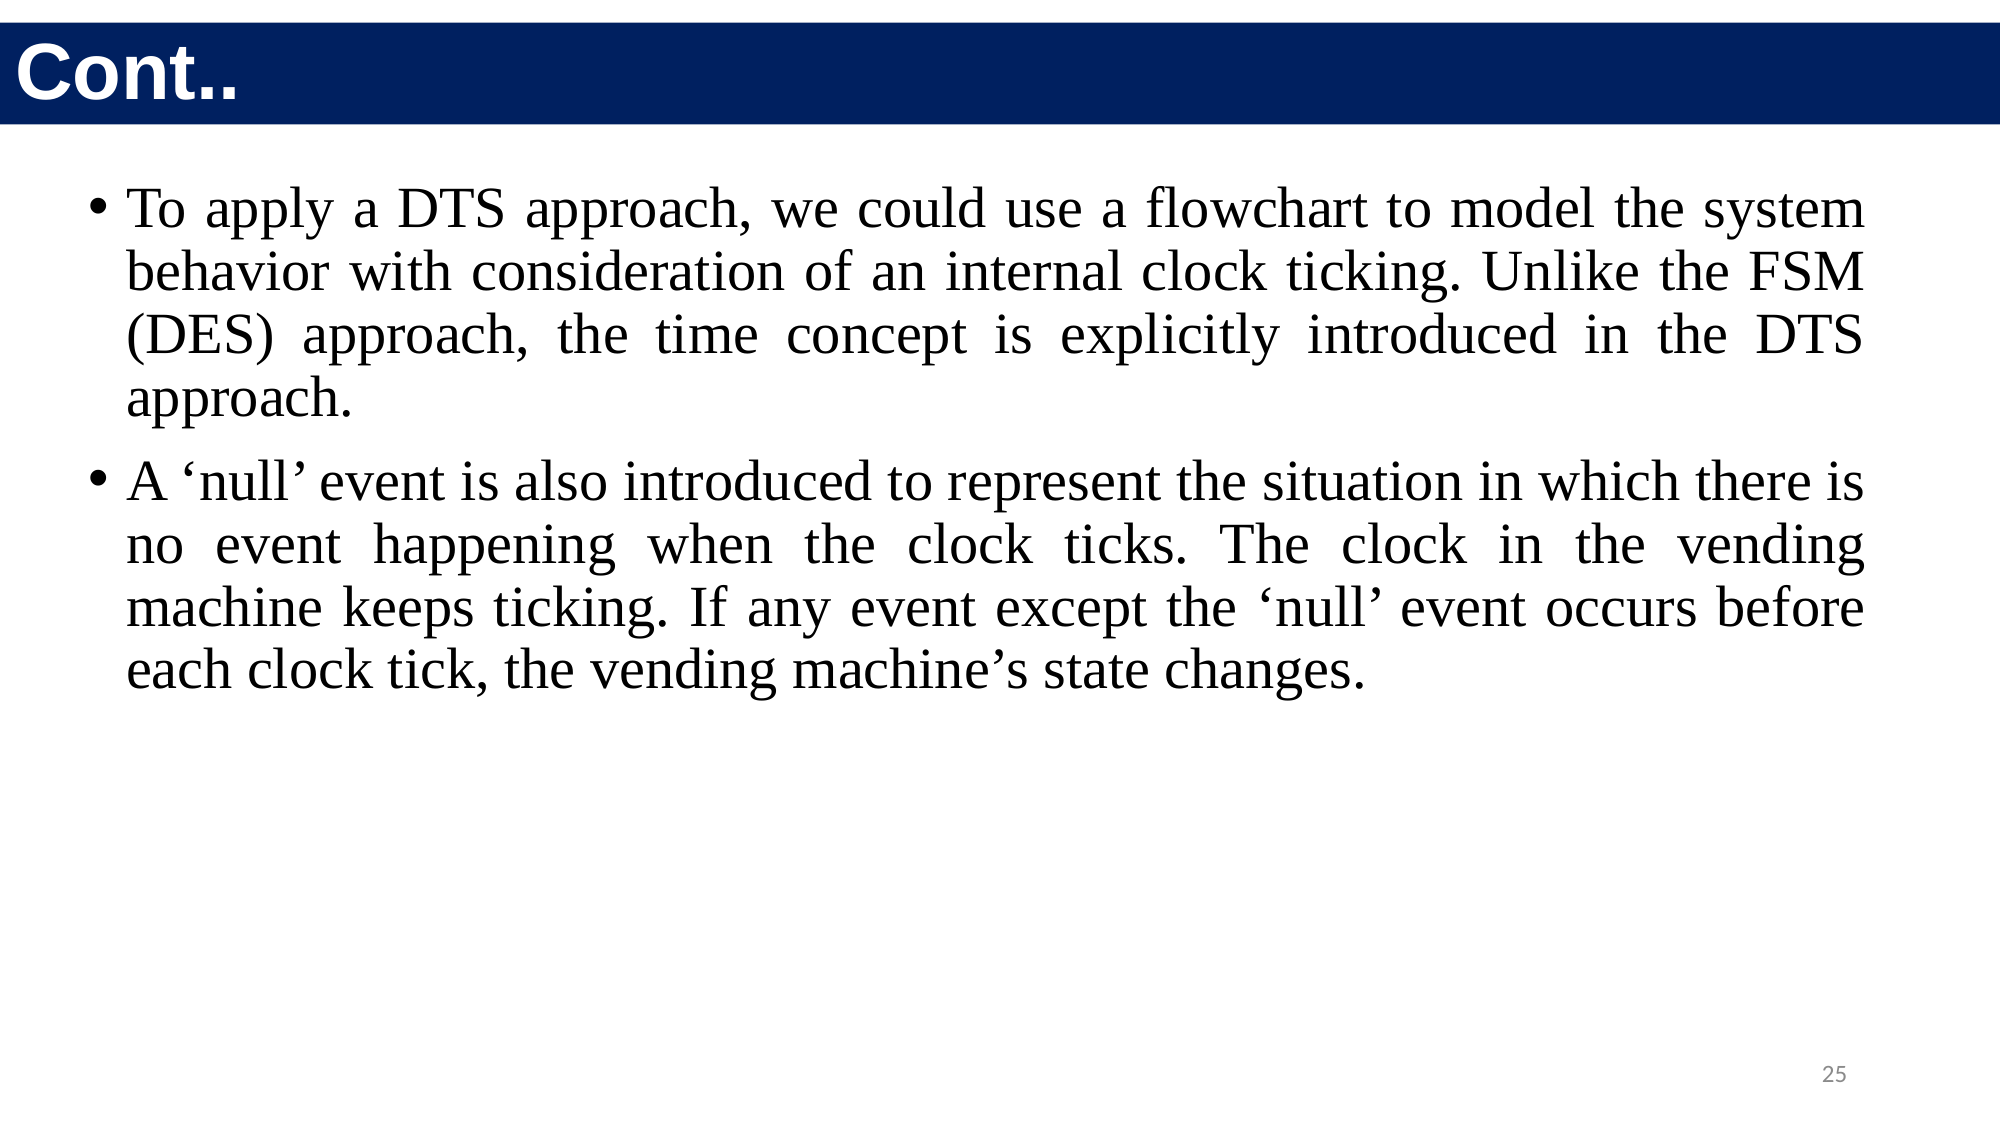

Cont..
To apply a DTS approach, we could use a flowchart to model the system behavior with consideration of an internal clock ticking. Unlike the FSM (DES) approach, the time concept is explicitly introduced in the DTS approach.
A ‘null’ event is also introduced to represent the situation in which there is no event happening when the clock ticks. The clock in the vending machine keeps ticking. If any event except the ‘null’ event occurs before each clock tick, the vending machine’s state changes.

25